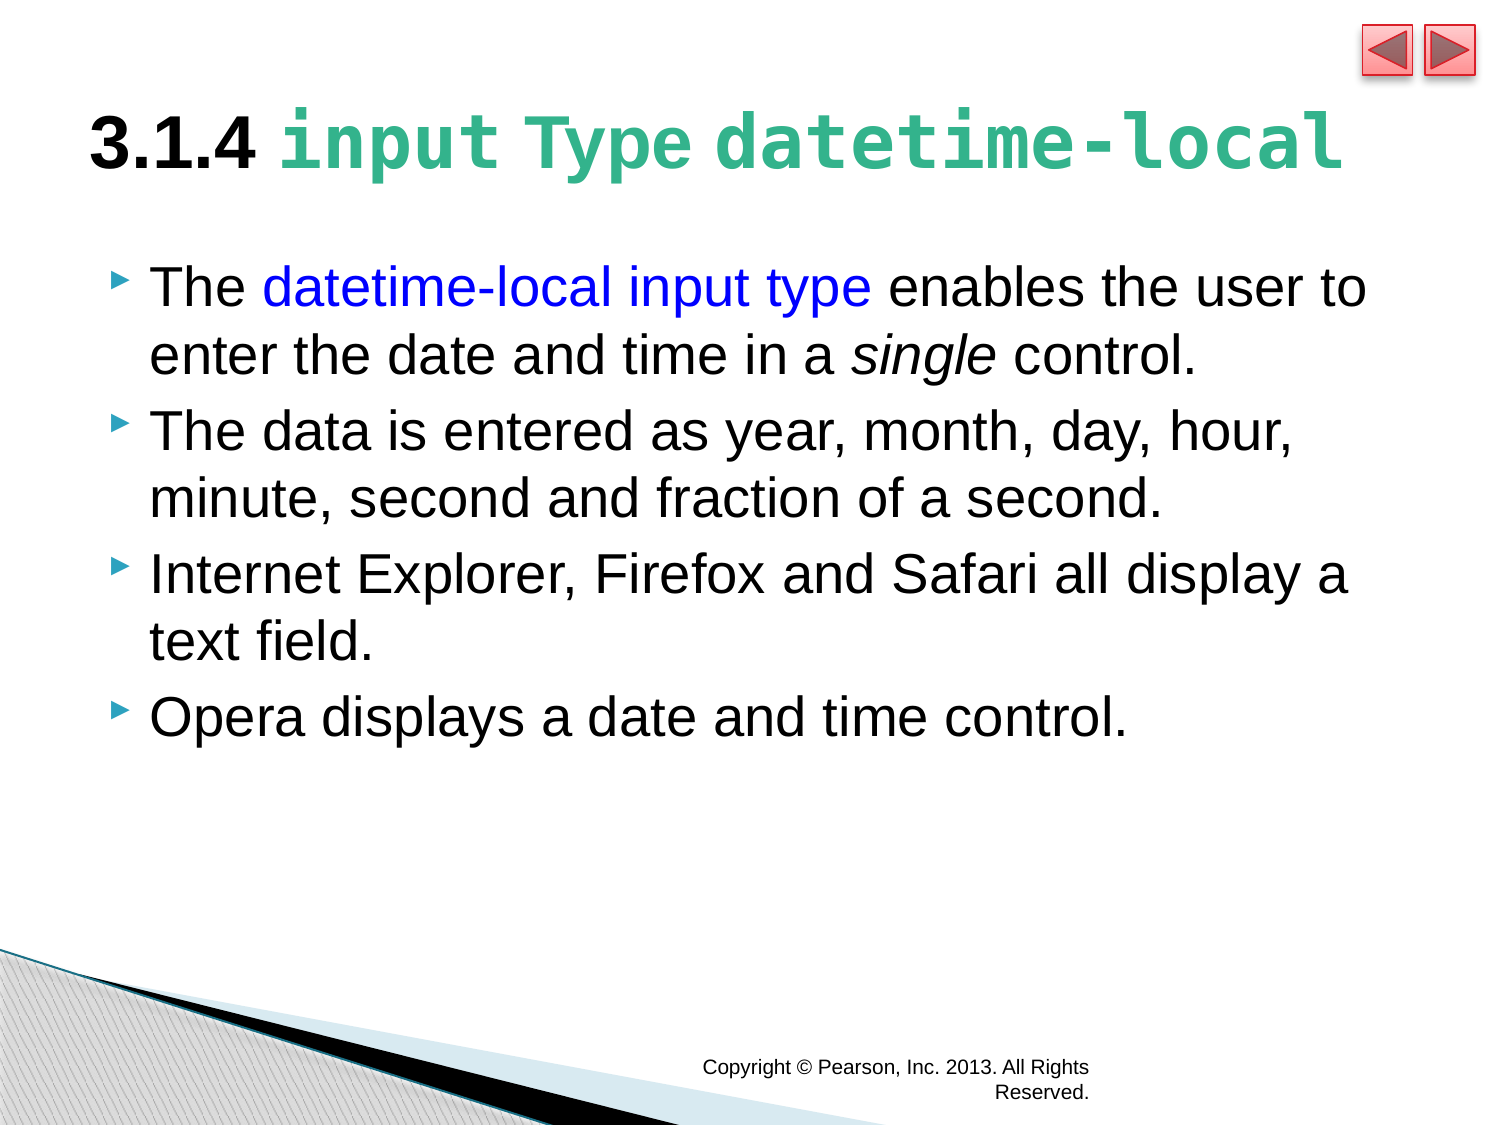

# 3.1.4 input Type datetime-local
The datetime-local input type enables the user to enter the date and time in a single control.
The data is entered as year, month, day, hour, minute, second and fraction of a second.
Internet Explorer, Firefox and Safari all display a text field.
Opera displays a date and time control.
Copyright © Pearson, Inc. 2013. All Rights Reserved.